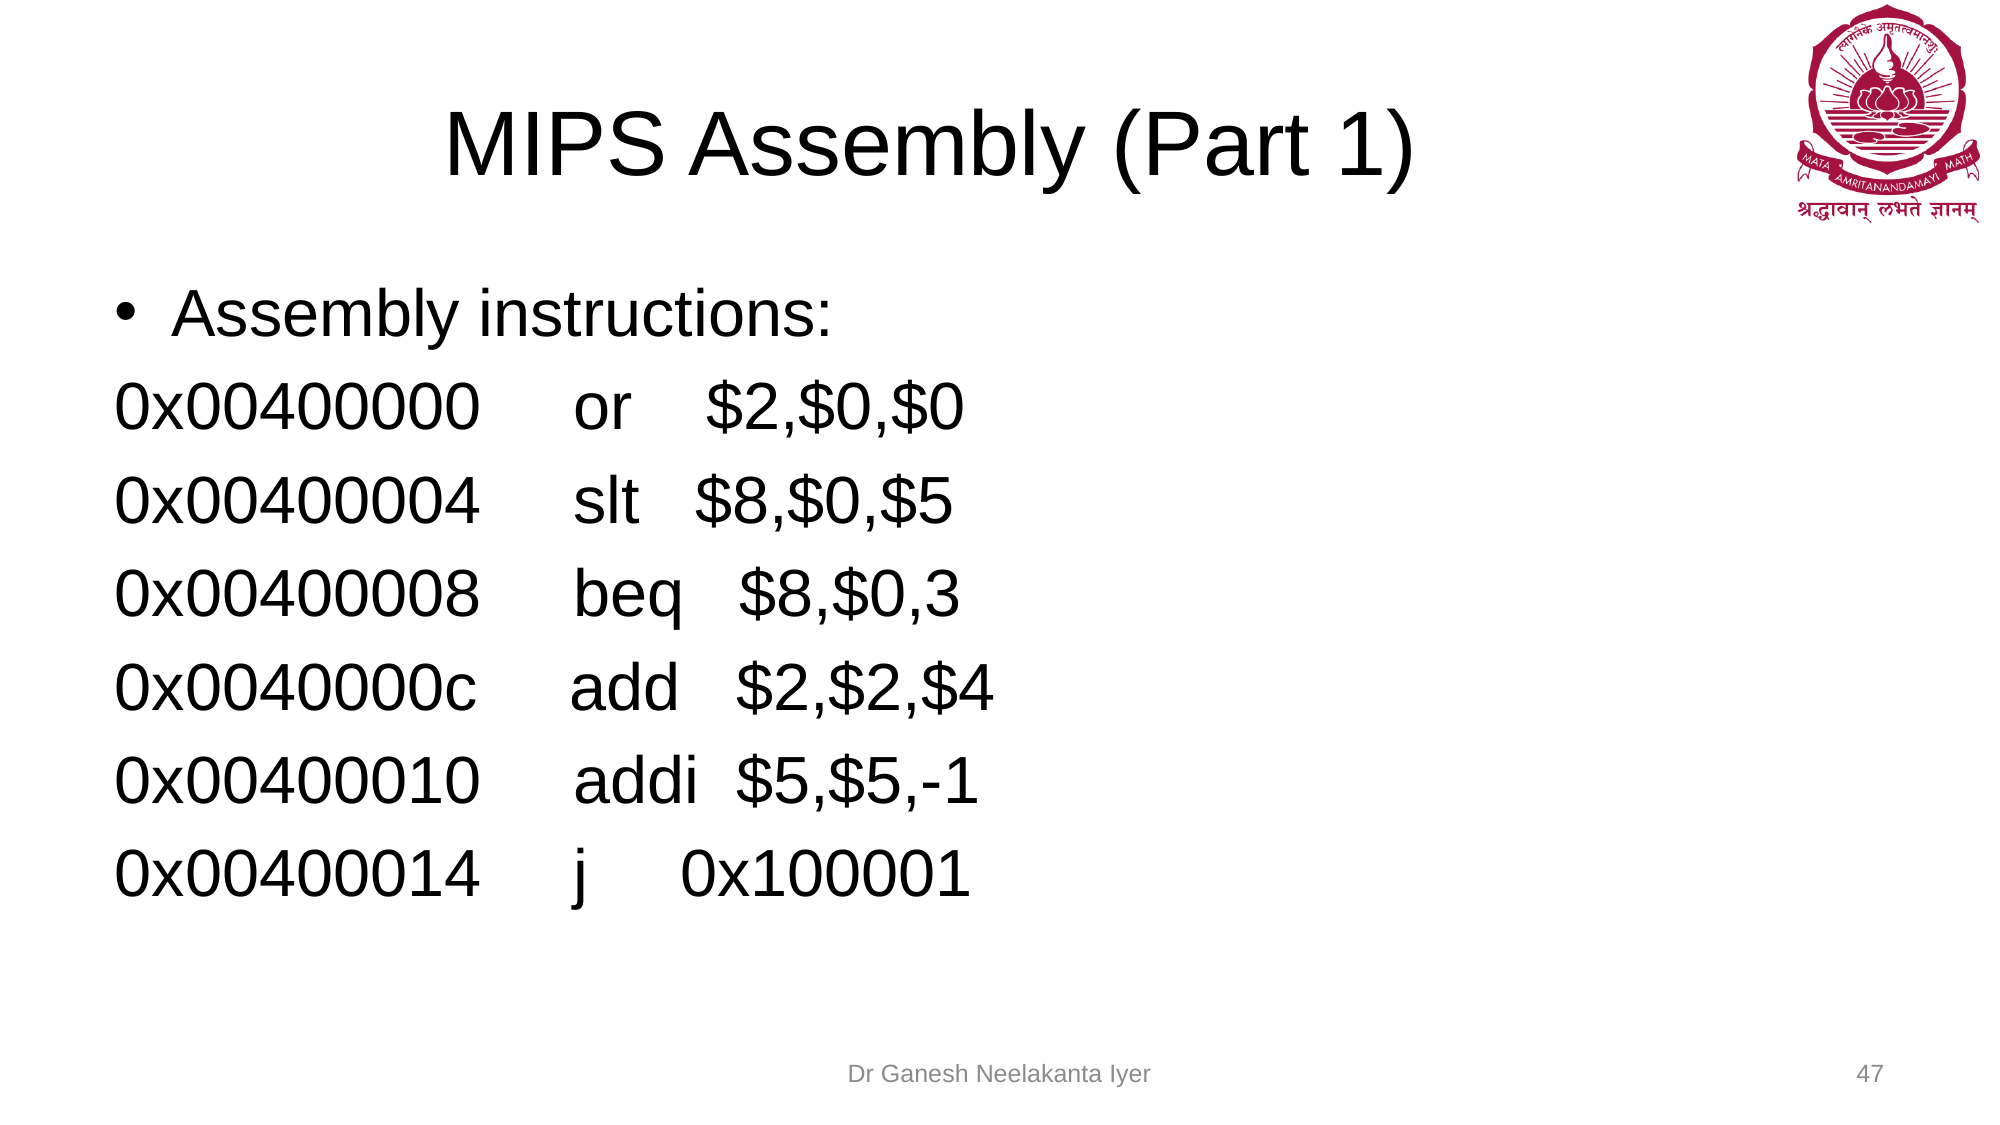

# MIPS Assembly (Part 1)
Assembly instructions:
0x00400000     or    $2,$0,$0
0x00400004     slt   $8,$0,$5
0x00400008     beq   $8,$0,3
0x0040000c     add   $2,$2,$4
0x00400010     addi  $5,$5,-1
0x00400014     j     0x100001

Dr Ganesh Neelakanta Iyer
47